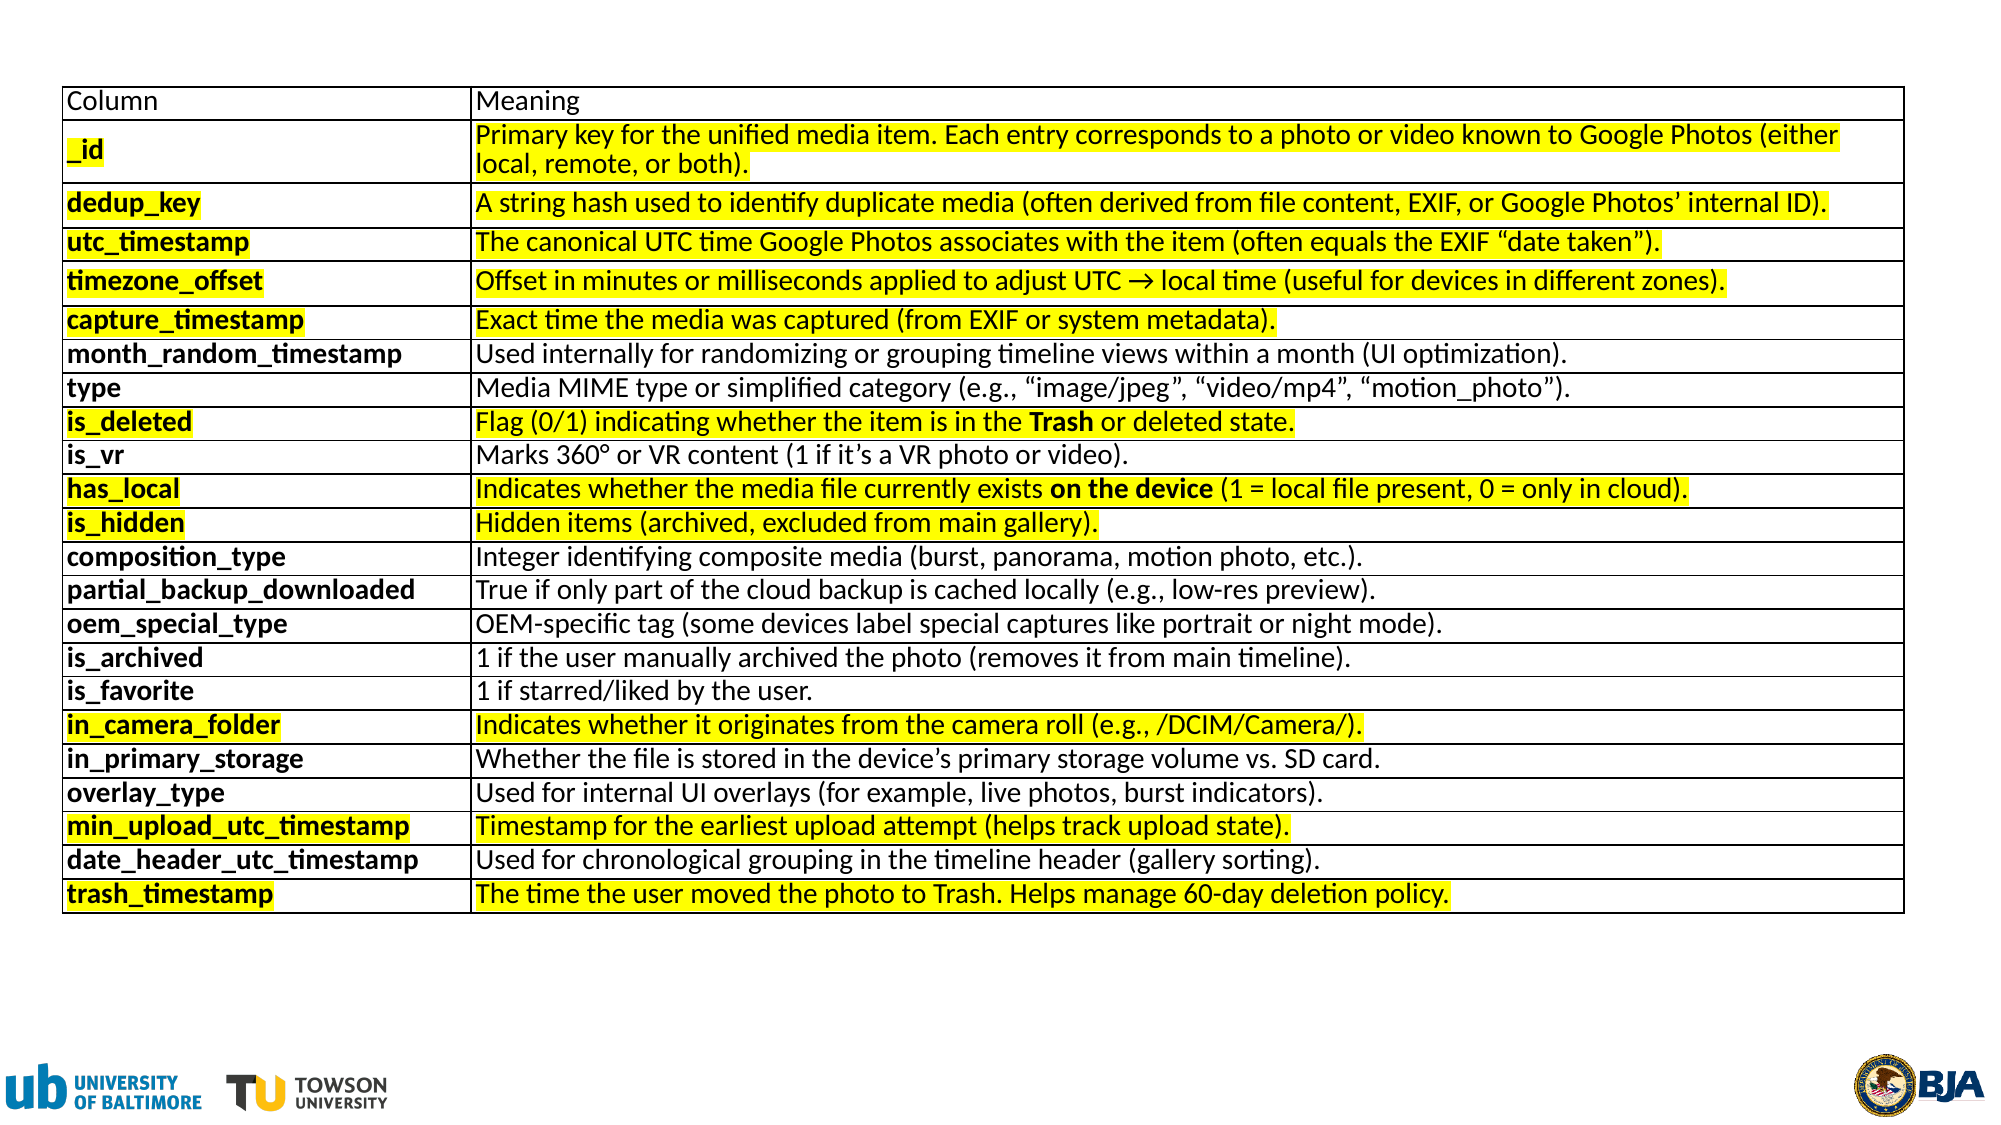

| Column | Meaning |
| --- | --- |
| \_id | Primary key for the unified media item. Each entry corresponds to a photo or video known to Google Photos (either local, remote, or both). |
| dedup\_key | A string hash used to identify duplicate media (often derived from file content, EXIF, or Google Photos’ internal ID). |
| utc\_timestamp | The canonical UTC time Google Photos associates with the item (often equals the EXIF “date taken”). |
| timezone\_offset | Offset in minutes or milliseconds applied to adjust UTC → local time (useful for devices in different zones). |
| capture\_timestamp | Exact time the media was captured (from EXIF or system metadata). |
| month\_random\_timestamp | Used internally for randomizing or grouping timeline views within a month (UI optimization). |
| type | Media MIME type or simplified category (e.g., “image/jpeg”, “video/mp4”, “motion\_photo”). |
| is\_deleted | Flag (0/1) indicating whether the item is in the Trash or deleted state. |
| is\_vr | Marks 360° or VR content (1 if it’s a VR photo or video). |
| has\_local | Indicates whether the media file currently exists on the device (1 = local file present, 0 = only in cloud). |
| is\_hidden | Hidden items (archived, excluded from main gallery). |
| composition\_type | Integer identifying composite media (burst, panorama, motion photo, etc.). |
| partial\_backup\_downloaded | True if only part of the cloud backup is cached locally (e.g., low-res preview). |
| oem\_special\_type | OEM-specific tag (some devices label special captures like portrait or night mode). |
| is\_archived | 1 if the user manually archived the photo (removes it from main timeline). |
| is\_favorite | 1 if starred/liked by the user. |
| in\_camera\_folder | Indicates whether it originates from the camera roll (e.g., /DCIM/Camera/). |
| in\_primary\_storage | Whether the file is stored in the device’s primary storage volume vs. SD card. |
| overlay\_type | Used for internal UI overlays (for example, live photos, burst indicators). |
| min\_upload\_utc\_timestamp | Timestamp for the earliest upload attempt (helps track upload state). |
| date\_header\_utc\_timestamp | Used for chronological grouping in the timeline header (gallery sorting). |
| trash\_timestamp | The time the user moved the photo to Trash. Helps manage 60-day deletion policy. |